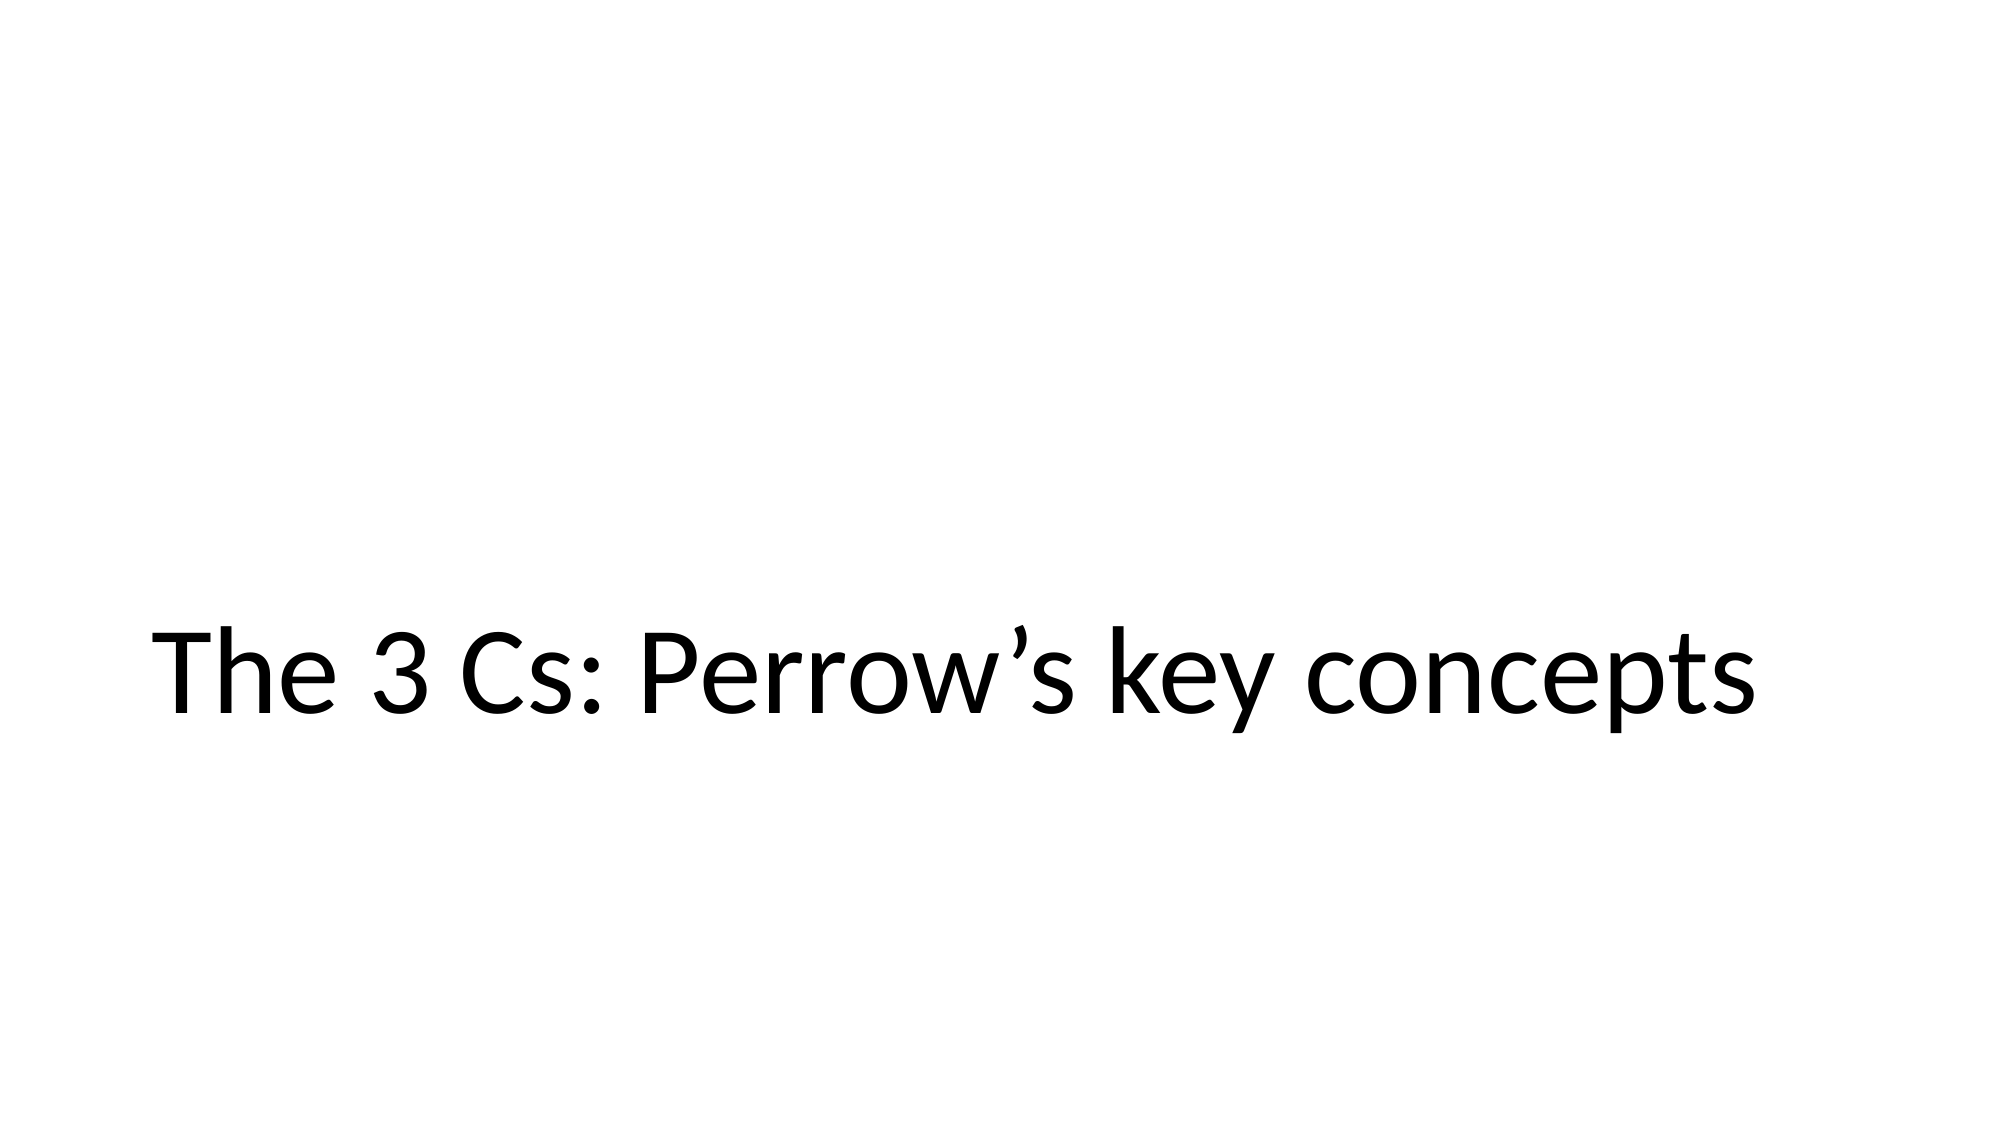

# The 3 Cs: Perrow’s key concepts